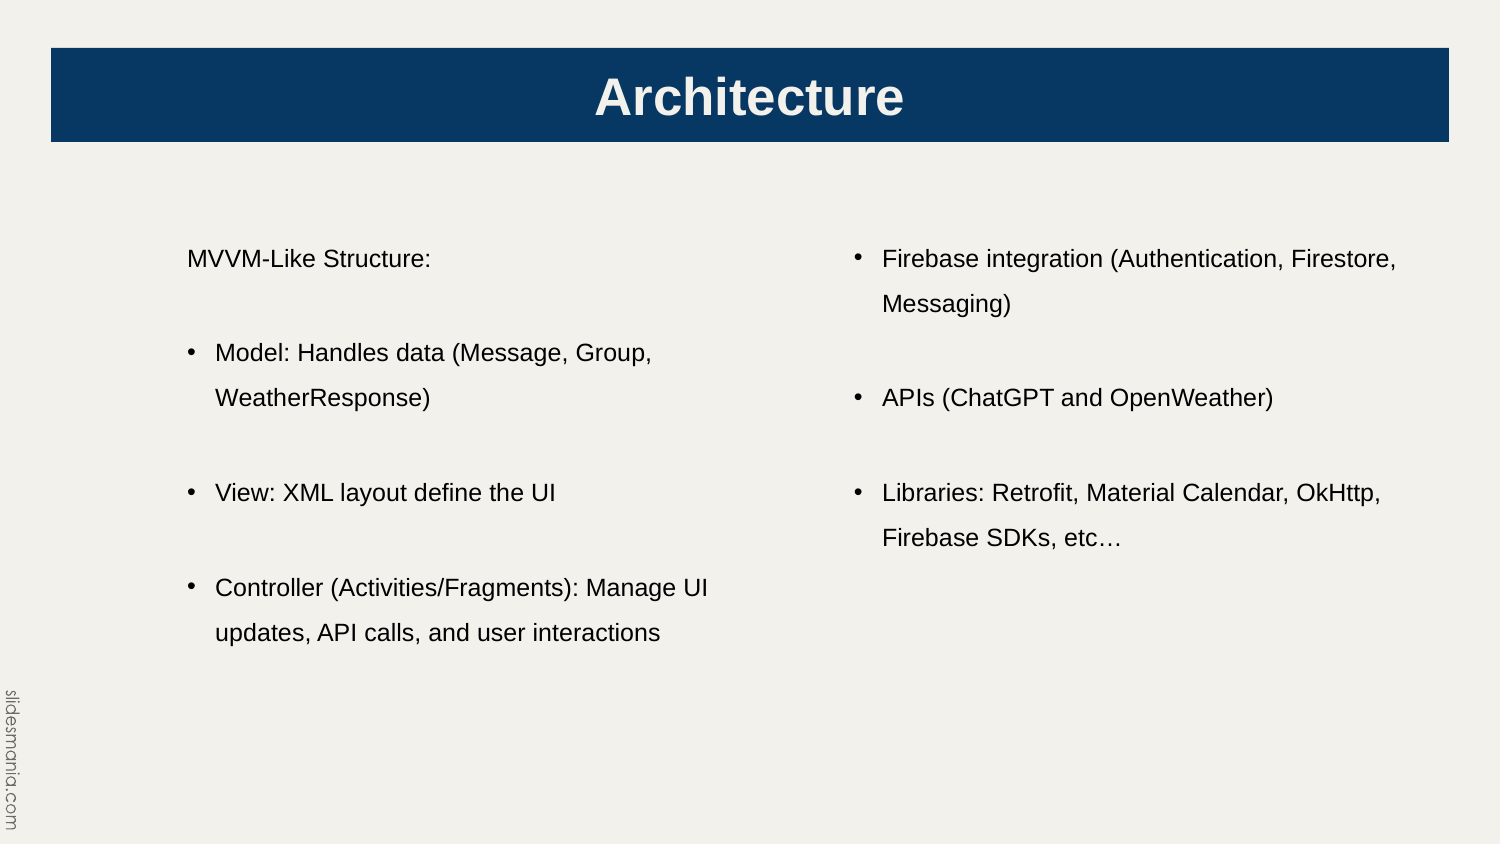

# Architecture
MVVM-Like Structure:
Model: Handles data (Message, Group, WeatherResponse)
View: XML layout define the UI
Controller (Activities/Fragments): Manage UI updates, API calls, and user interactions
Firebase integration (Authentication, Firestore, Messaging)
APIs (ChatGPT and OpenWeather)
Libraries: Retrofit, Material Calendar, OkHttp, Firebase SDKs, etc…